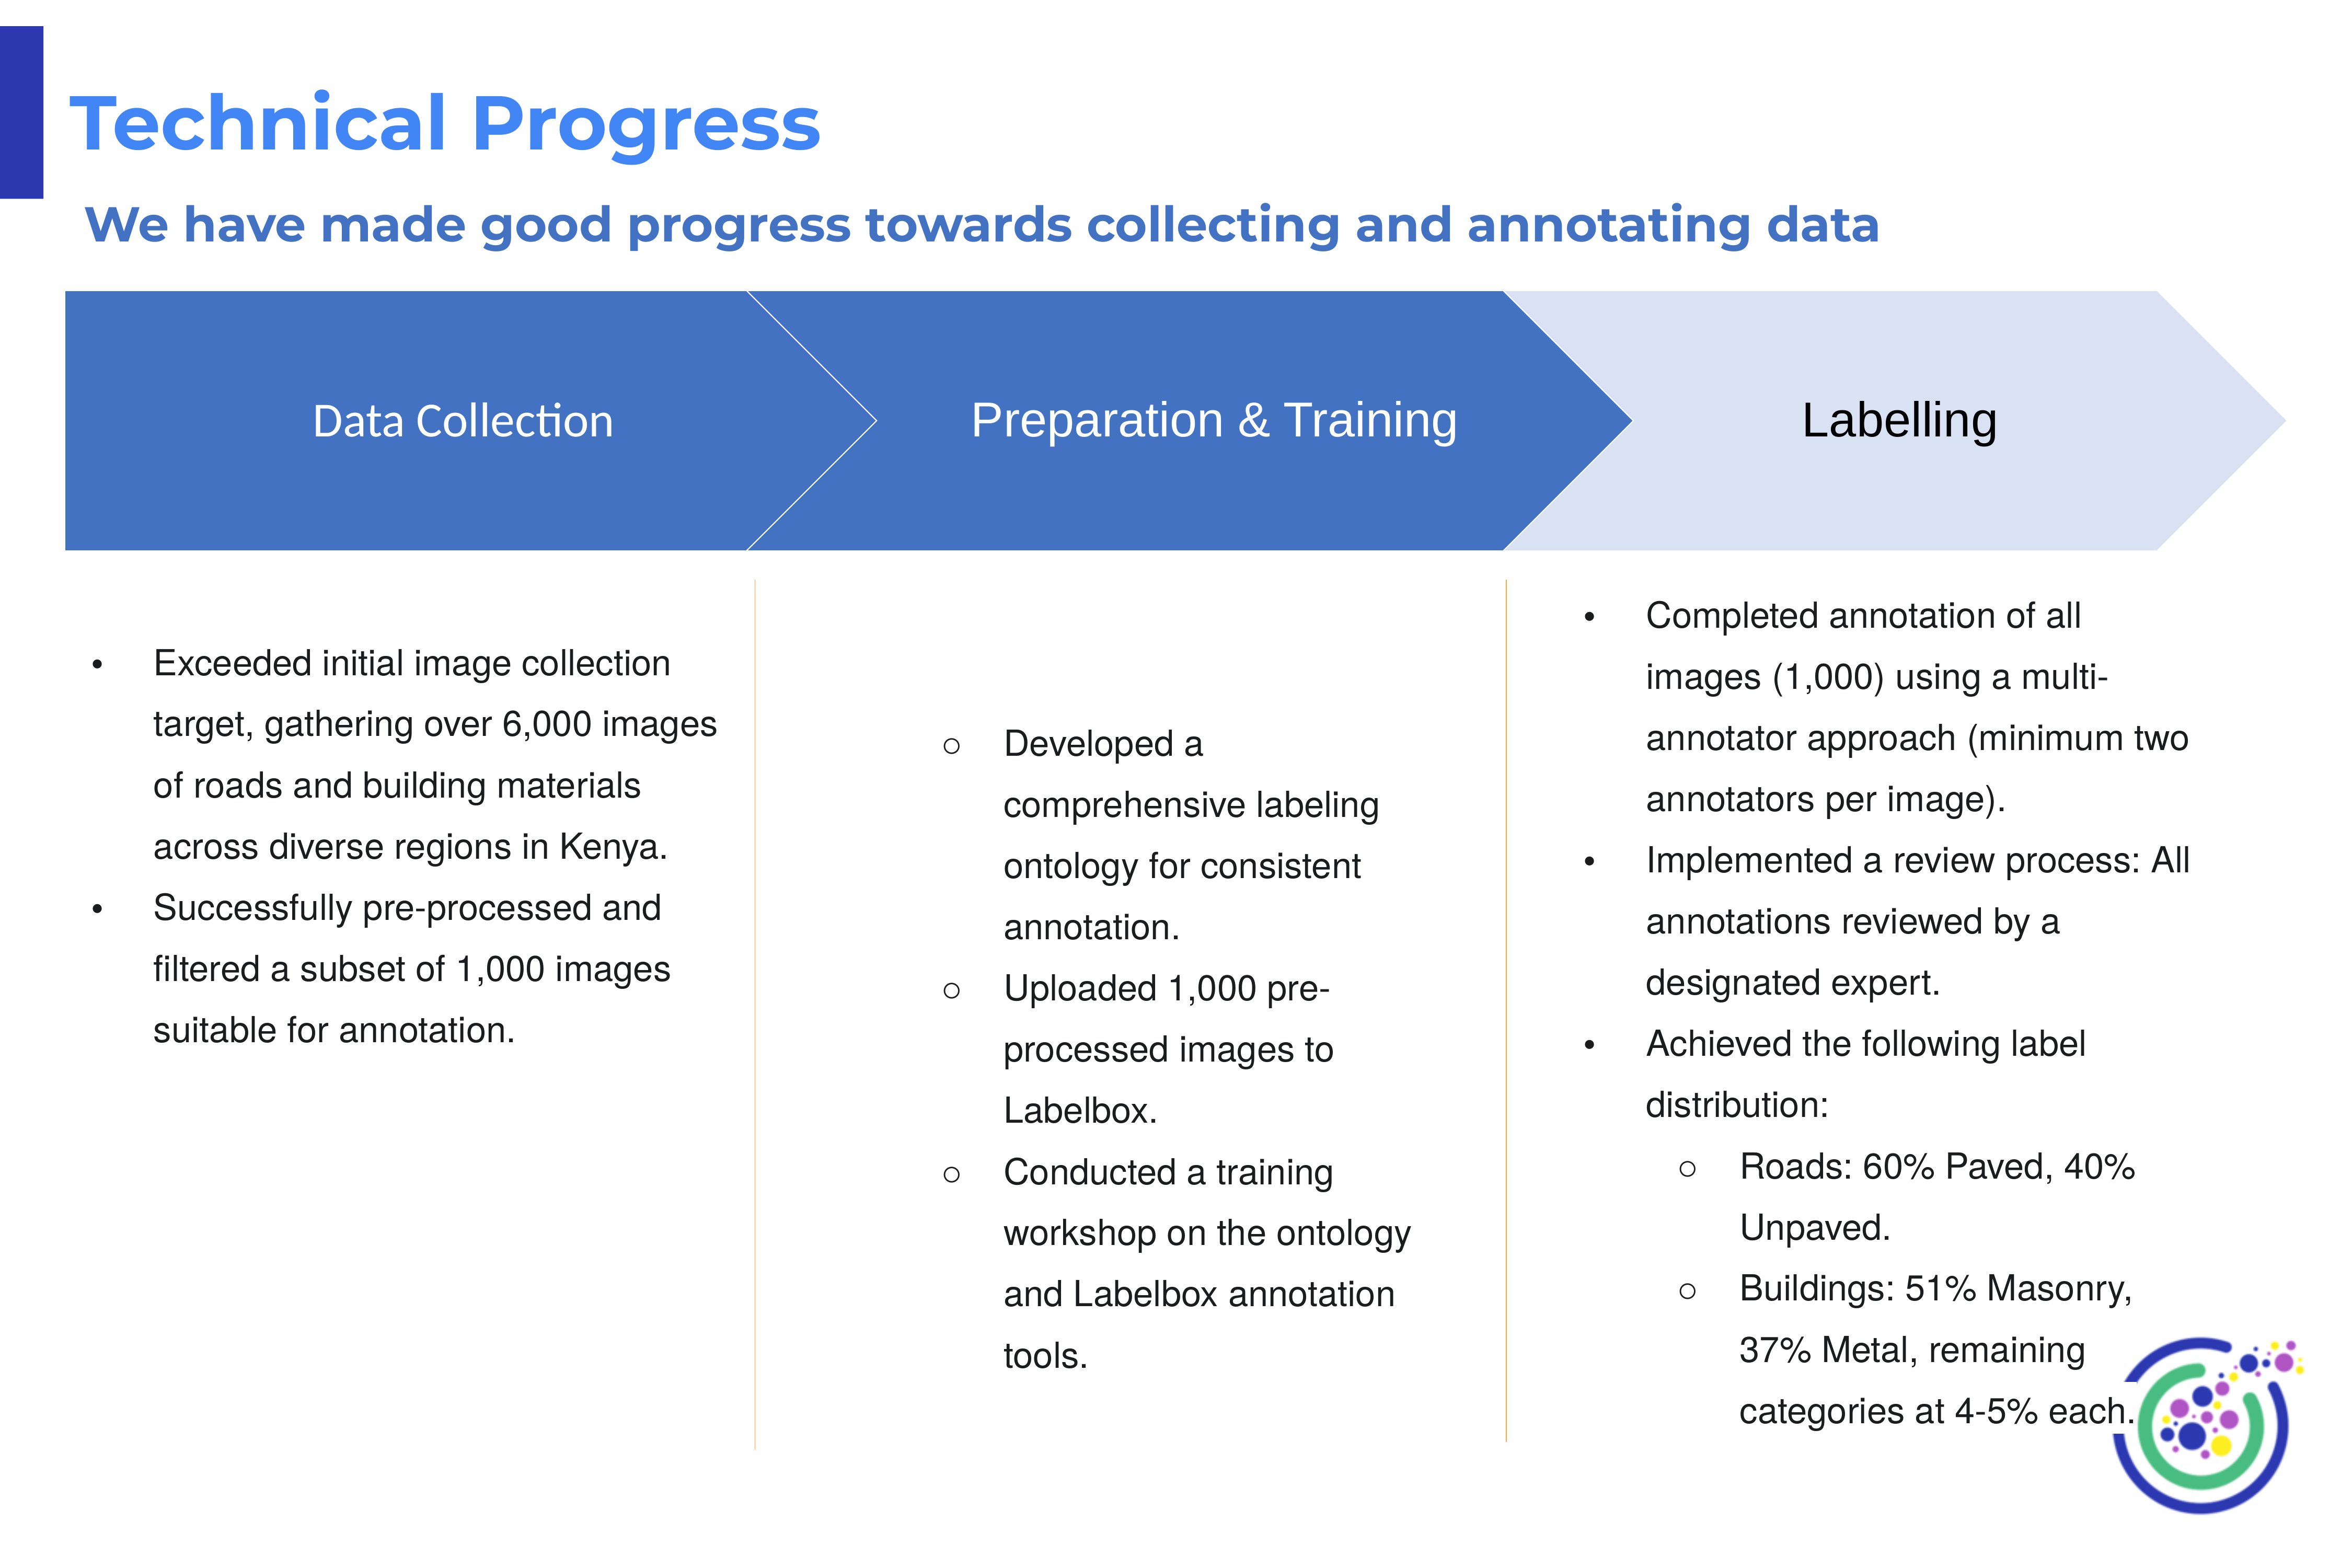

Technical Progress
We have made good progress towards collecting and annotating data
7

Data Collection

 Preparation & Training

Labelling
Completed annotation of all images (1,000) using a multi-annotator approach (minimum two annotators per image).
Implemented a review process: All annotations reviewed by a designated expert.
Achieved the following label distribution:
Roads: 60% Paved, 40% Unpaved.
Buildings: 51% Masonry, 37% Metal, remaining categories at 4-5% each.

Developed a comprehensive labeling ontology for consistent annotation.
Uploaded 1,000 pre-processed images to Labelbox.
Conducted a training workshop on the ontology and Labelbox annotation tools.

Exceeded initial image collection target, gathering over 6,000 images of roads and building materials across diverse regions in Kenya.
Successfully pre-processed and filtered a subset of 1,000 images suitable for annotation.

7